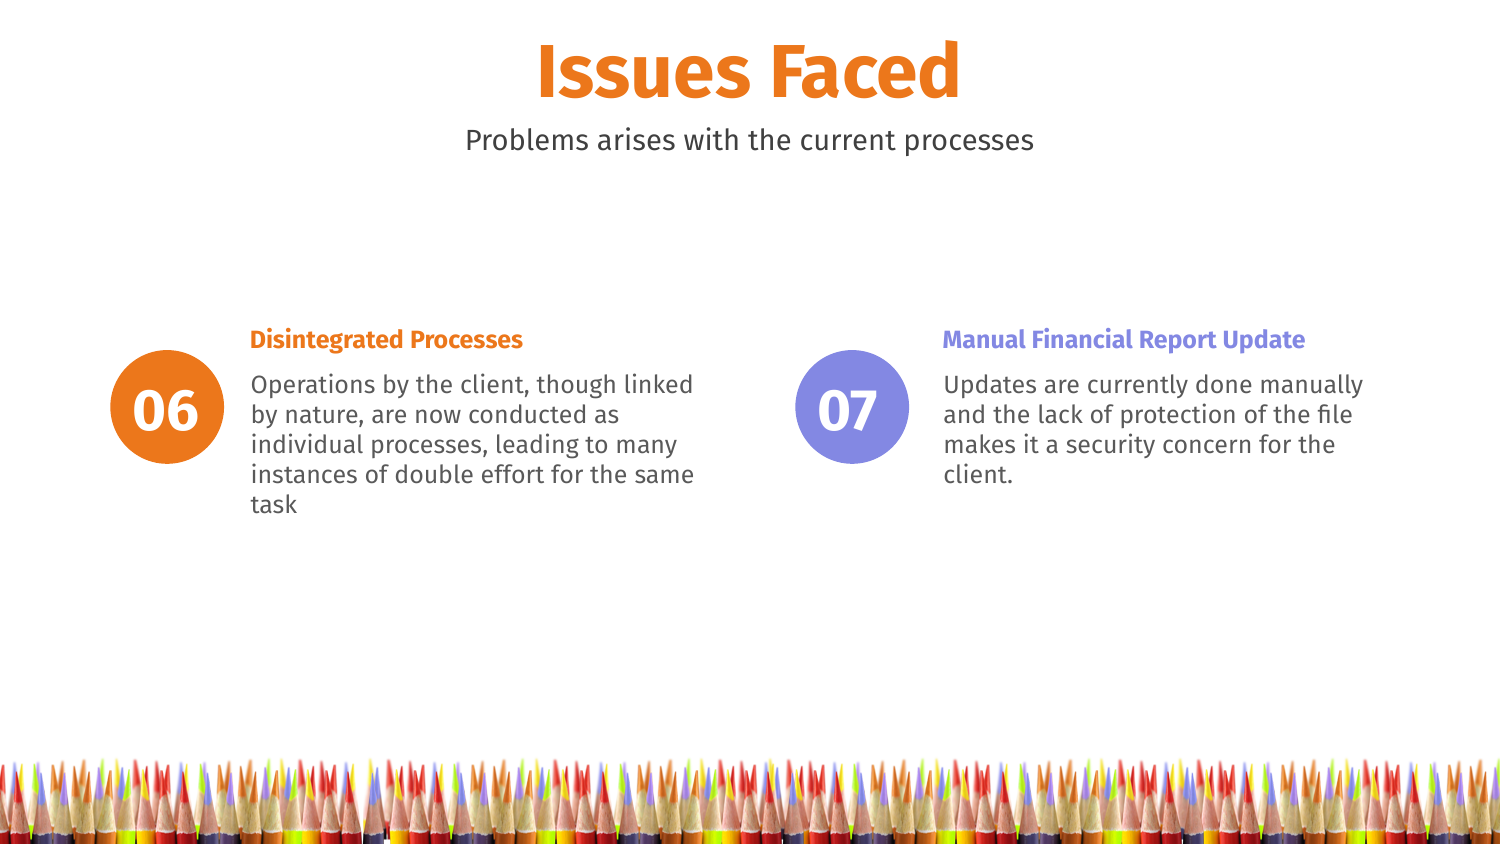

Issues Faced
Problems arises with the current processes
Manual Financial Report Update
Updates are currently done manually and the lack of protection of the file makes it a security concern for the client.
Disintegrated Processes
Operations by the client, though linked by nature, are now conducted as individual processes, leading to many instances of double effort for the same task

06
07